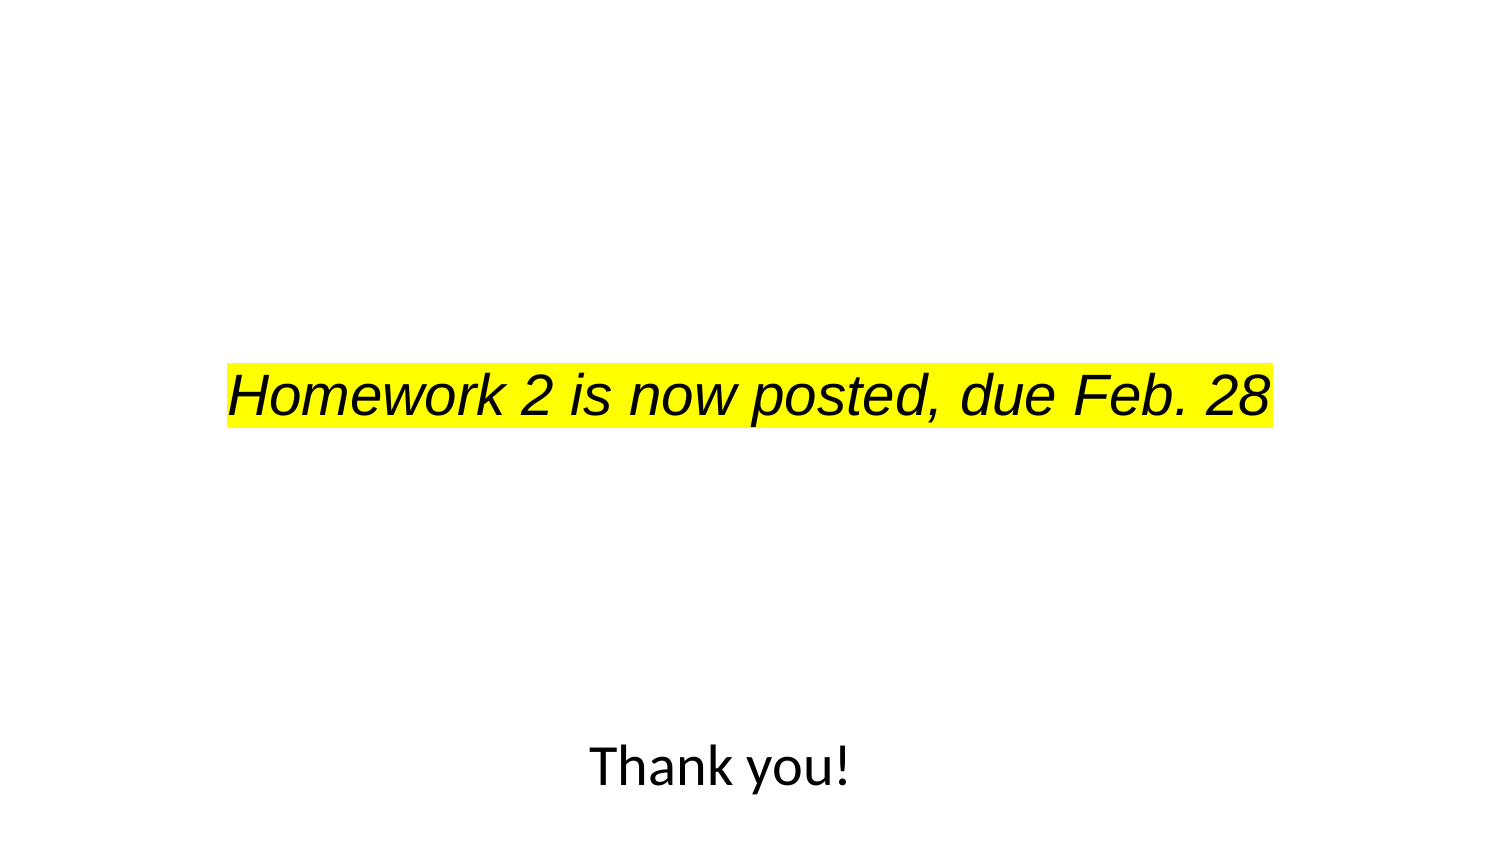

# Homework 2 is now posted, due Feb. 28
Thank you!